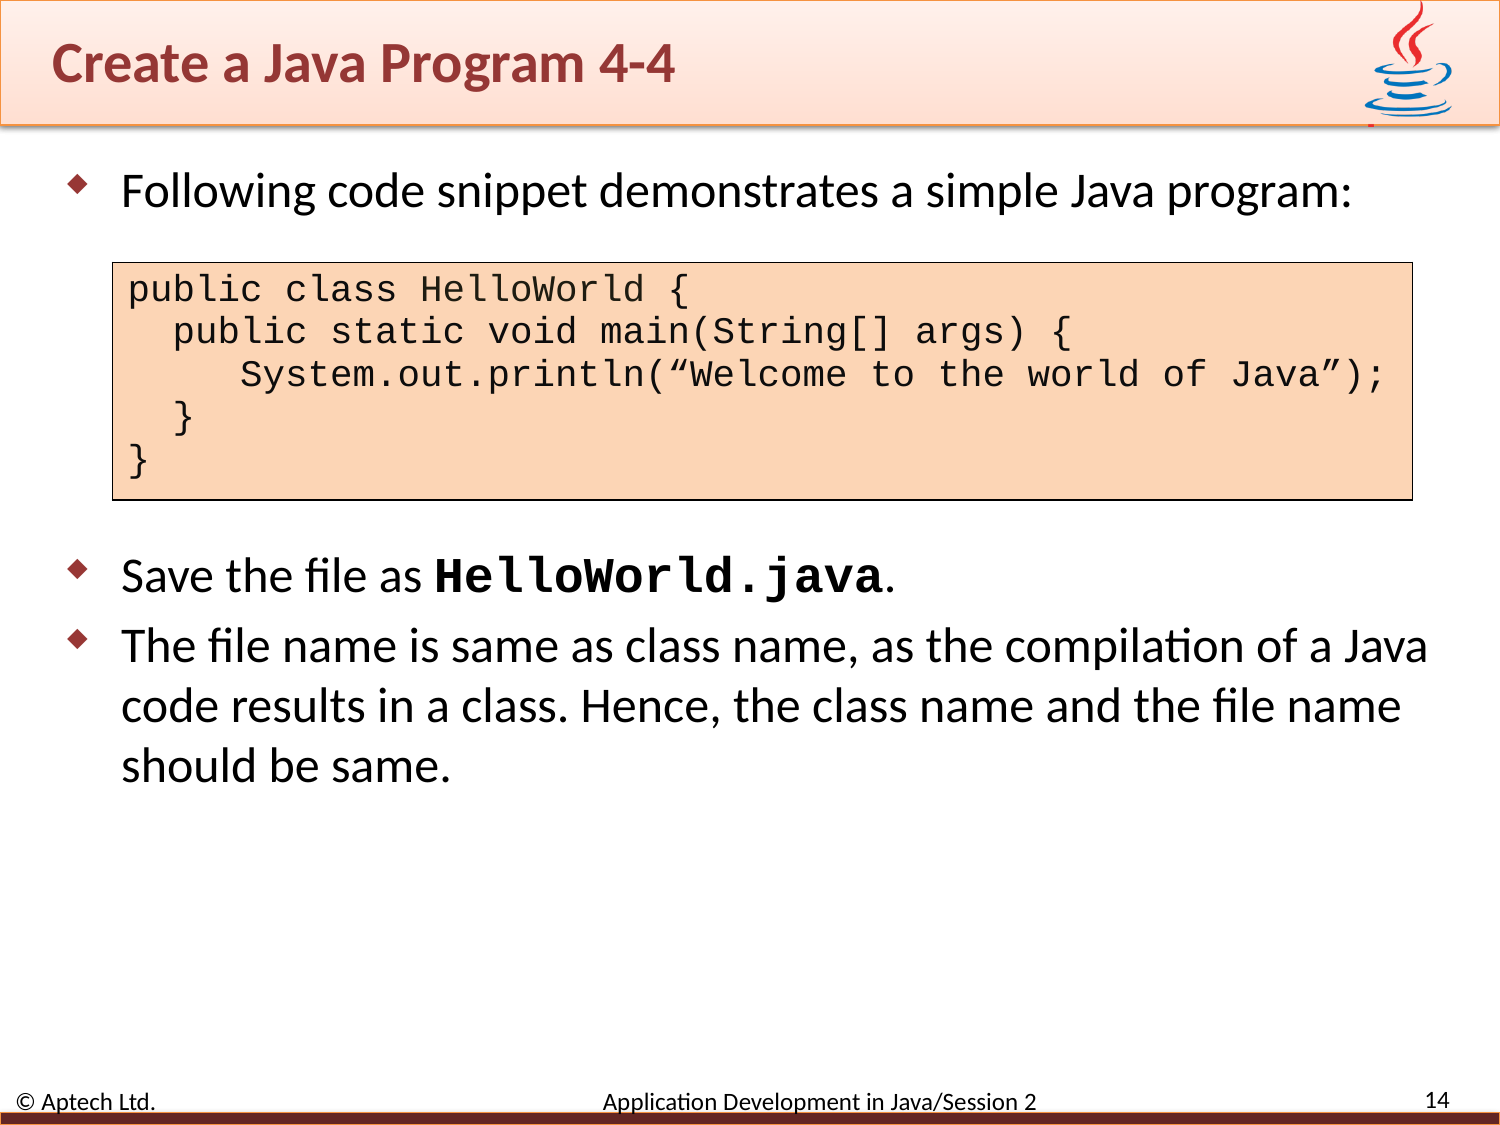

# Create a Java Program 4-4
Following code snippet demonstrates a simple Java program:

Save the file as HelloWorld.java.
The file name is same as class name, as the compilation of a Java code results in a class. Hence, the class name and the file name should be same.
| public class HelloWorld { public static void main(String[] args) { System.out.println(“Welcome to the world of Java”); } } |
| --- |
14
© Aptech Ltd.                                                                              Application Development in Java/Session 2